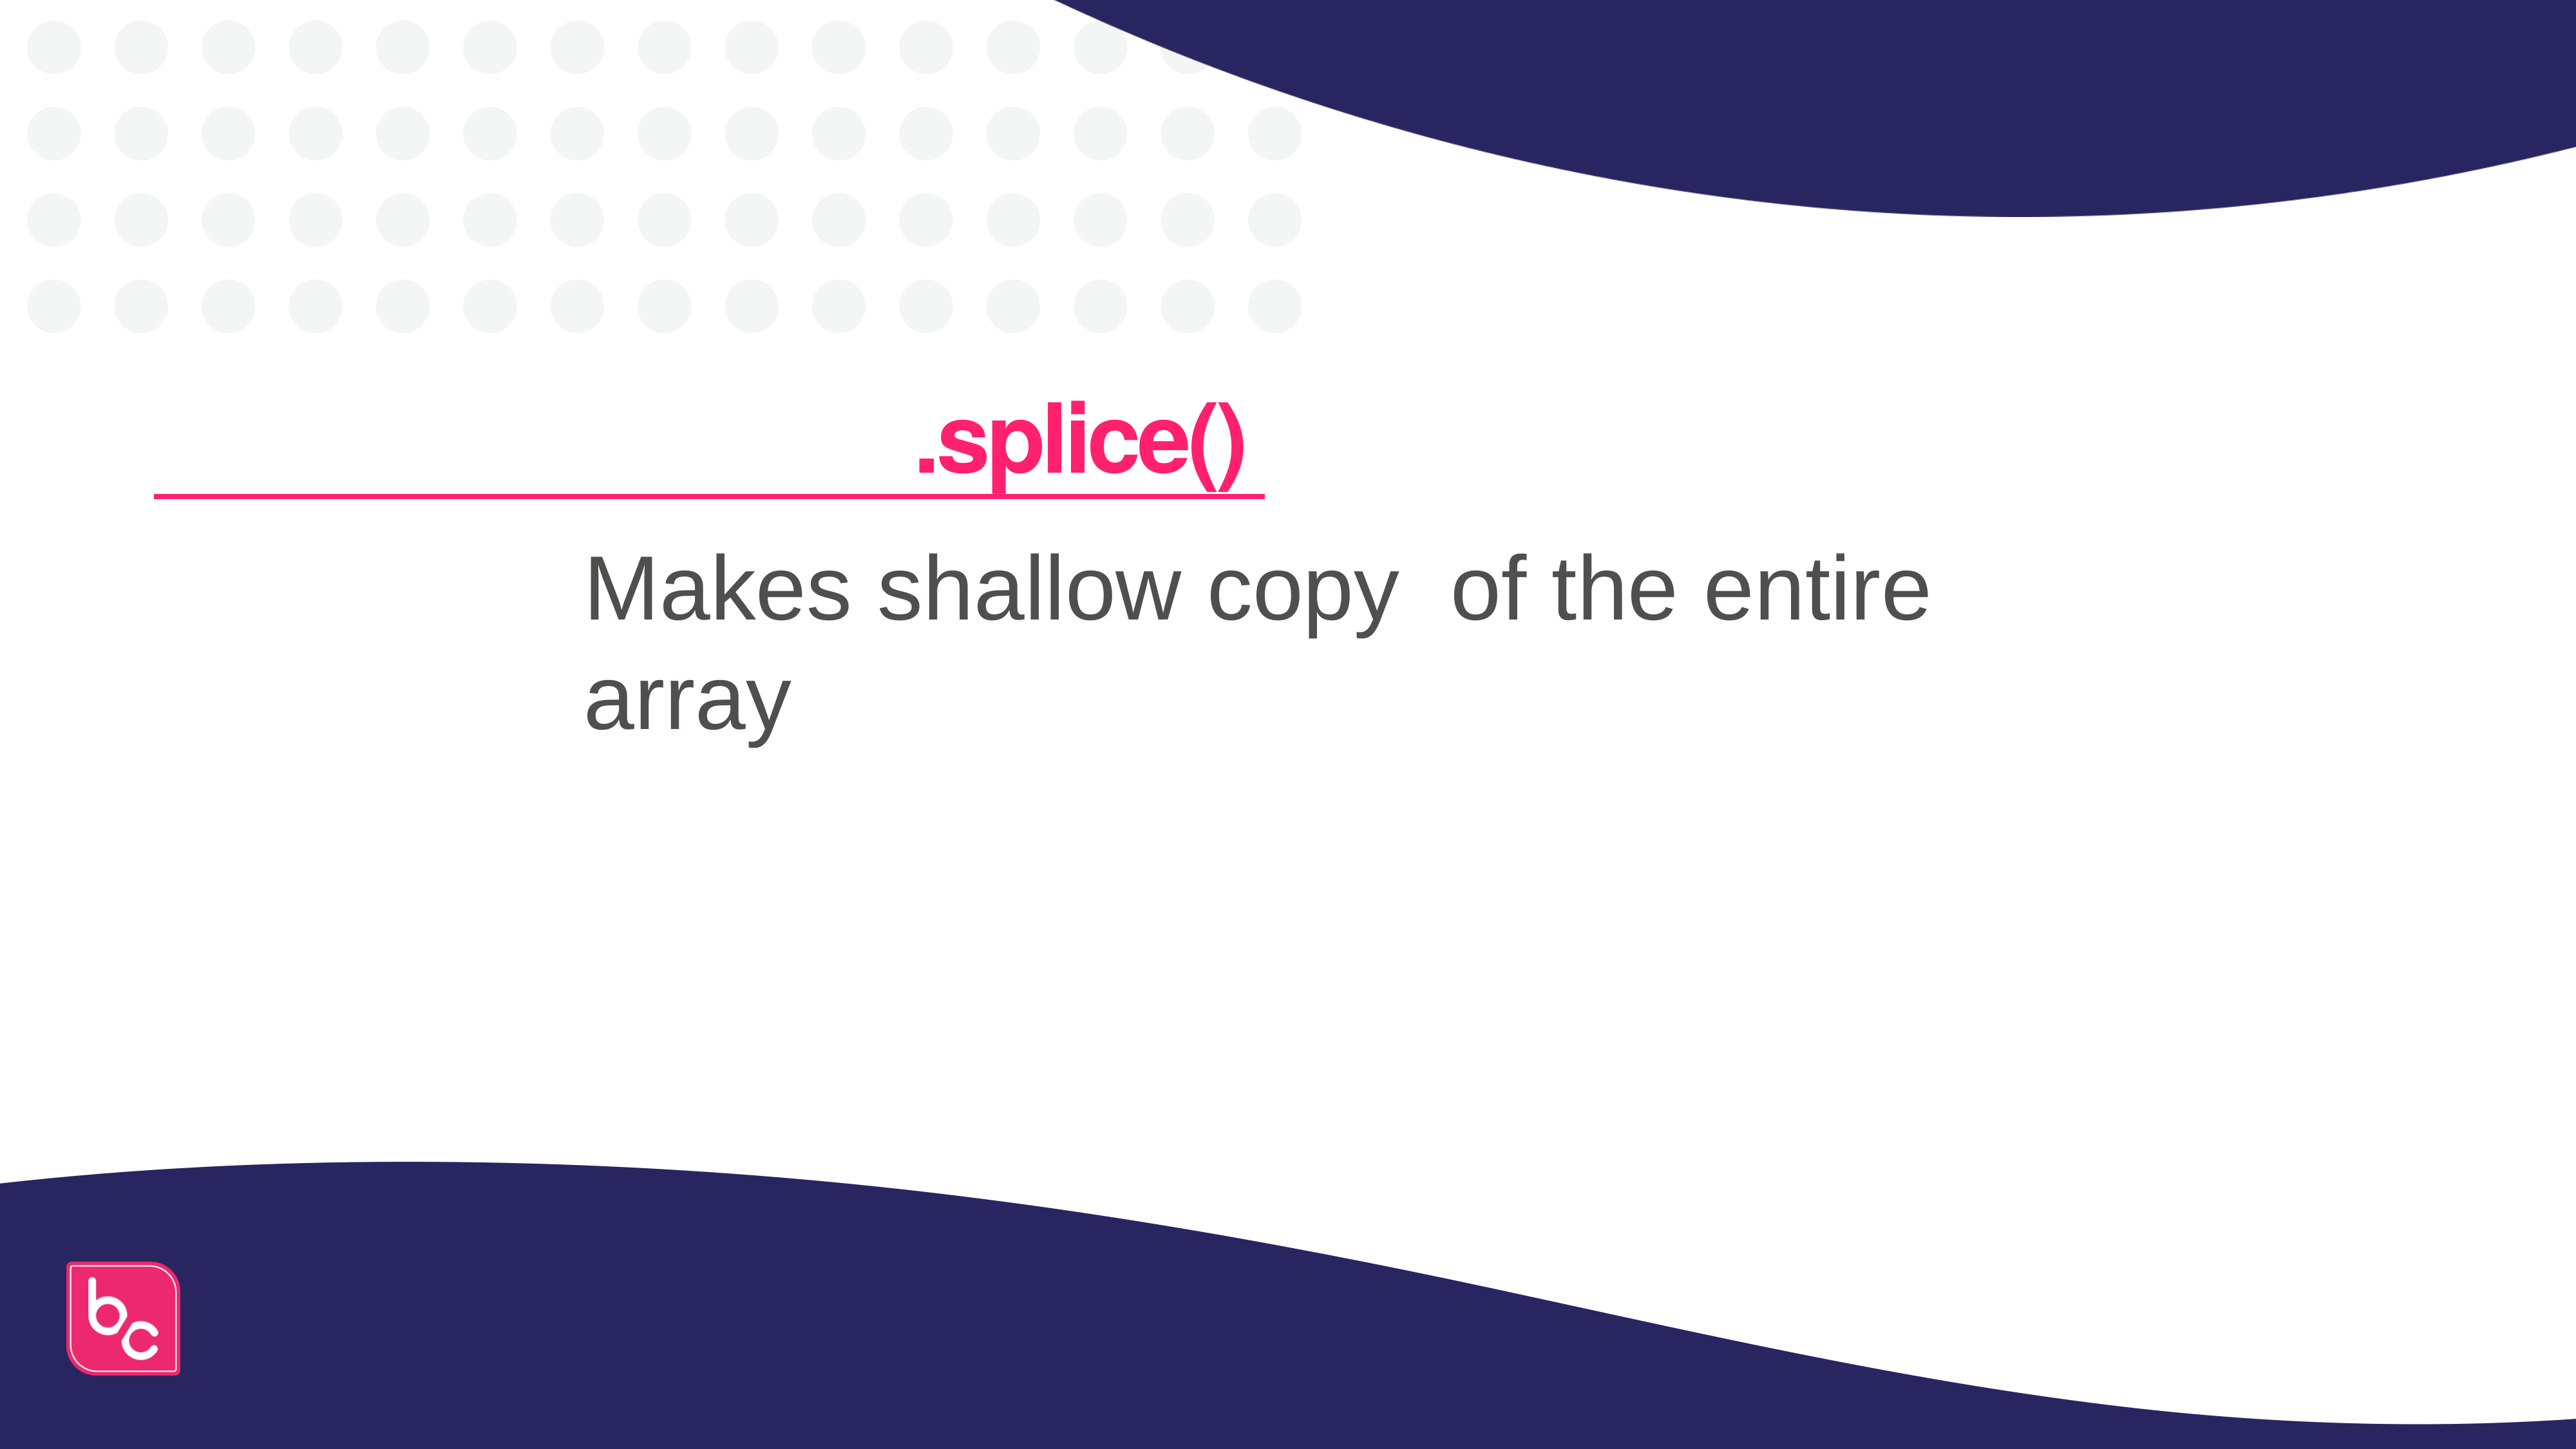

# .splice()
Makes shallow copy  of the entire array